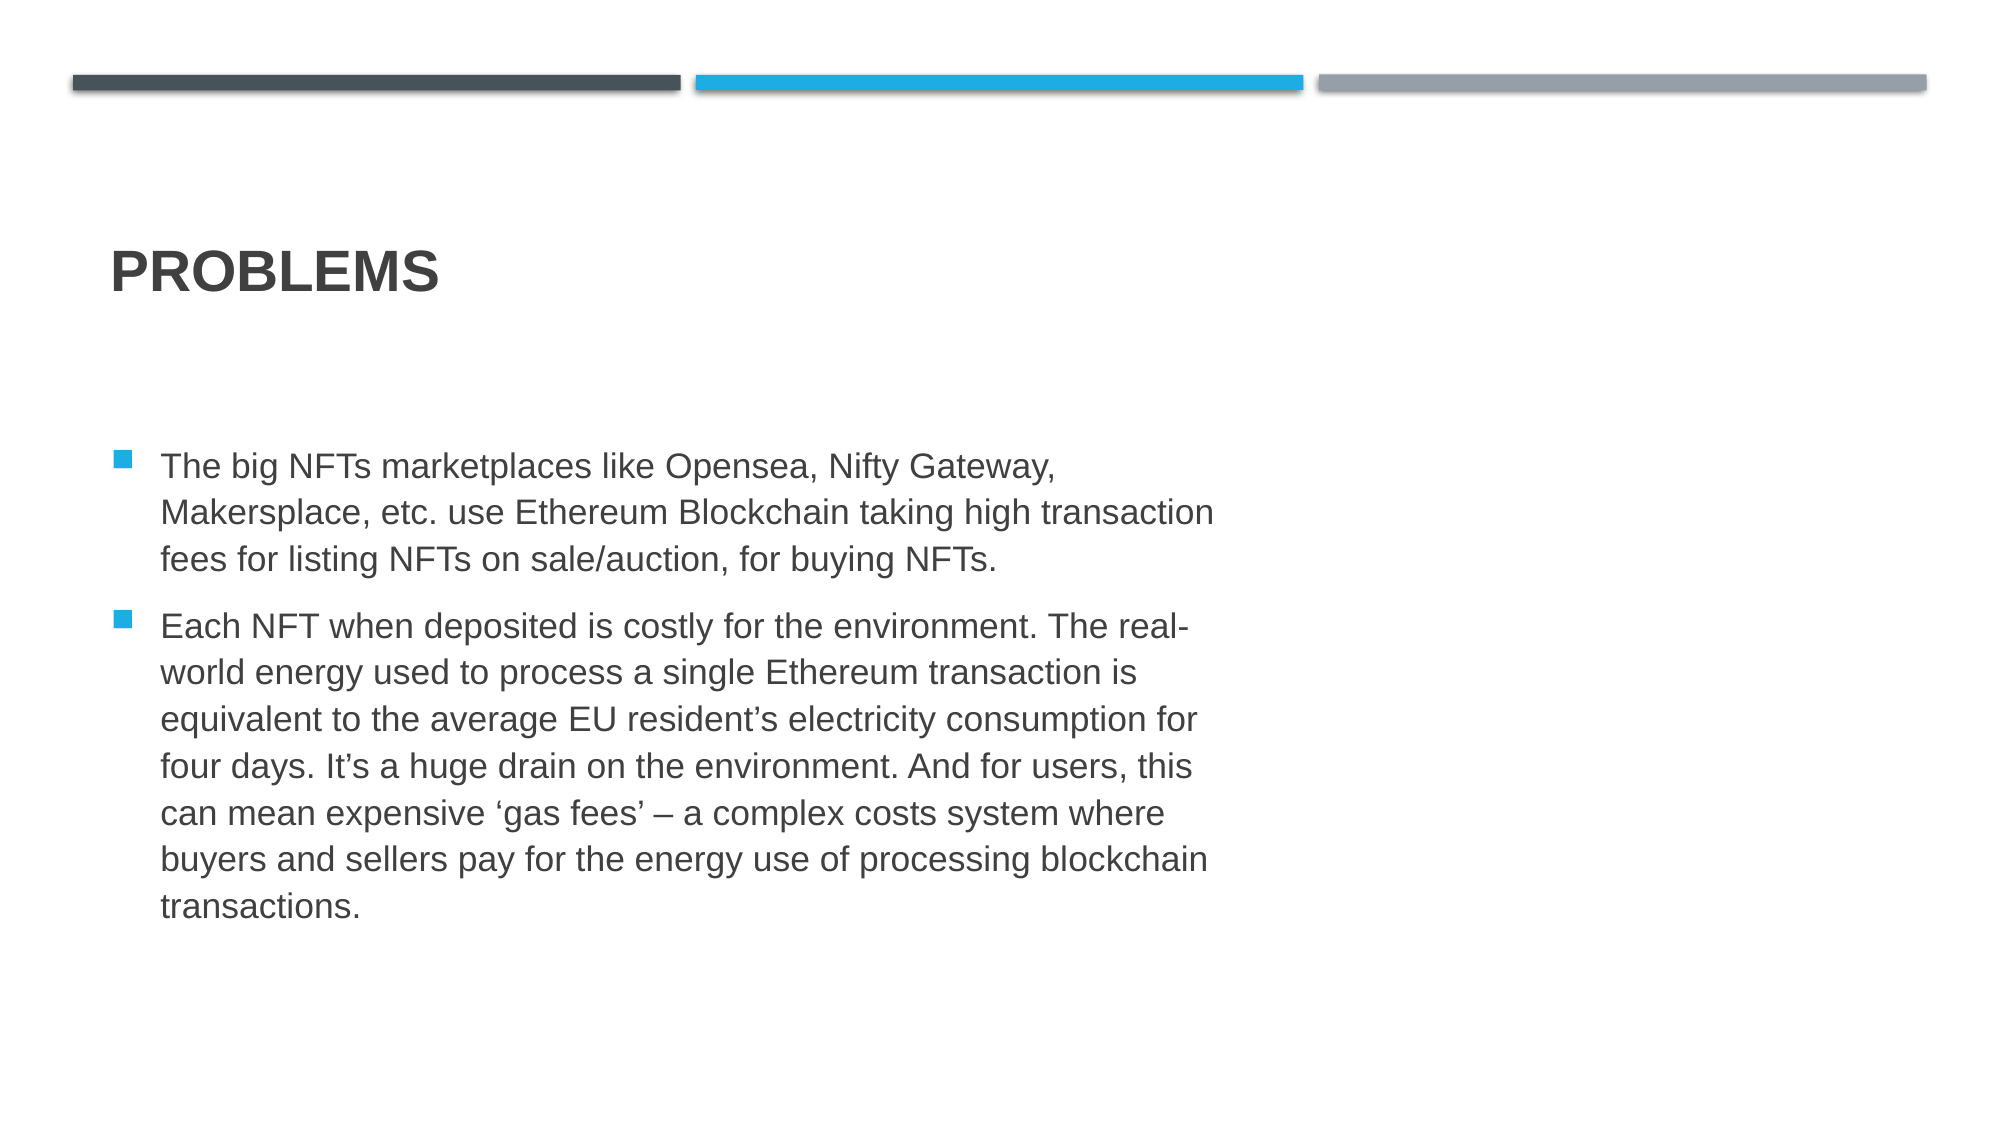

# Problems
The big NFTs marketplaces like Opensea, Nifty Gateway, Makersplace, etc. use Ethereum Blockchain taking high transaction fees for listing NFTs on sale/auction, for buying NFTs.
Each NFT when deposited is costly for the environment. The real-world energy used to process a single Ethereum transaction is equivalent to the average EU resident’s electricity consumption for four days. It’s a huge drain on the environment. And for users, this can mean expensive ‘gas fees’ – a complex costs system where buyers and sellers pay for the energy use of processing blockchain transactions.